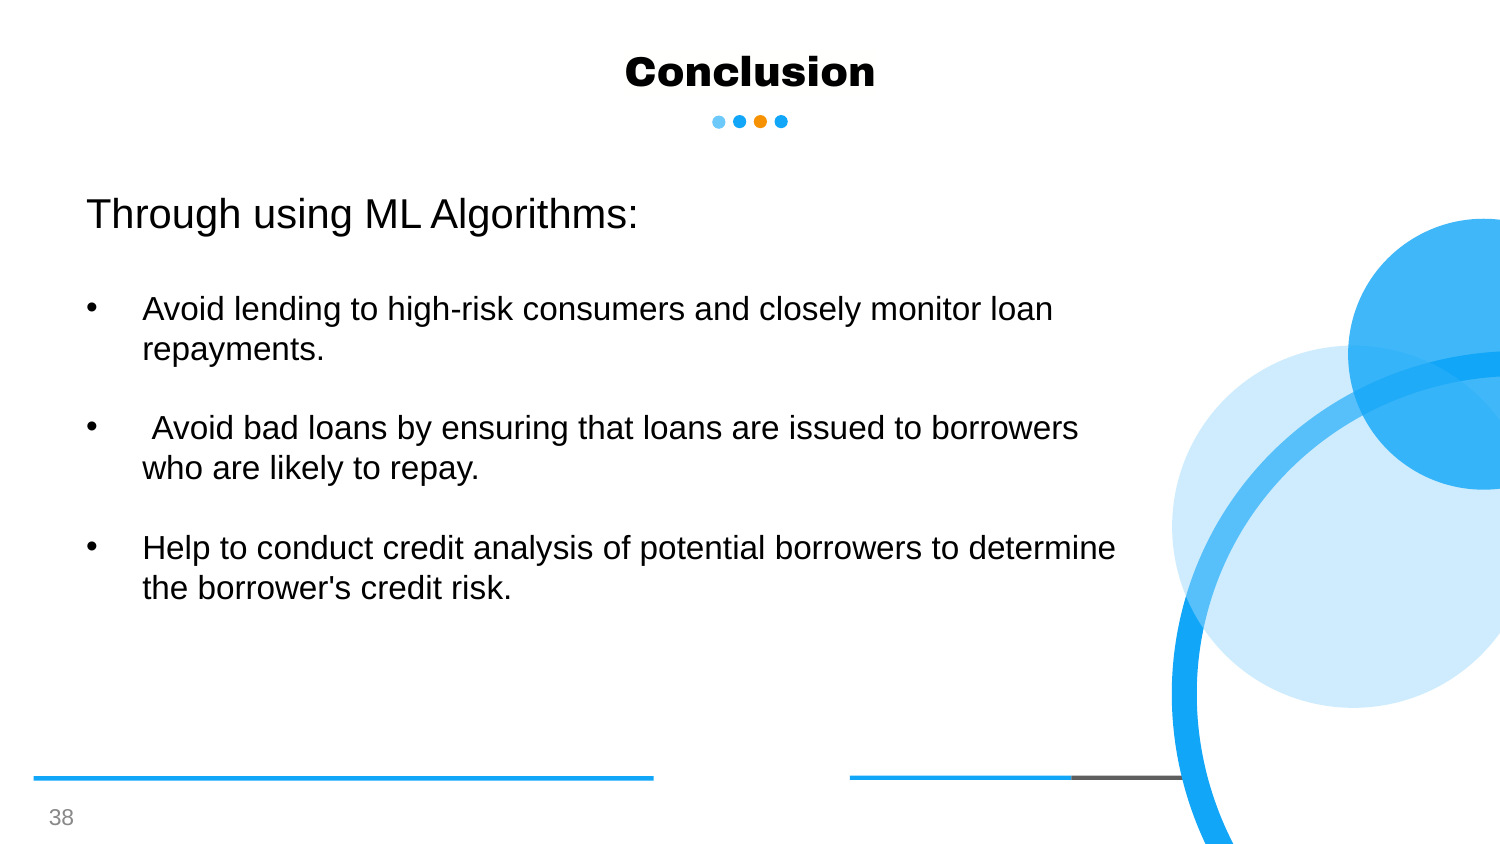

# Conclusion
Through using ML Algorithms:

Avoid lending to high-risk consumers and closely monitor loan repayments.

 Avoid bad loans by ensuring that loans are issued to borrowers who are likely to repay.

Help to conduct credit analysis of potential borrowers to determine the borrower's credit risk.

38